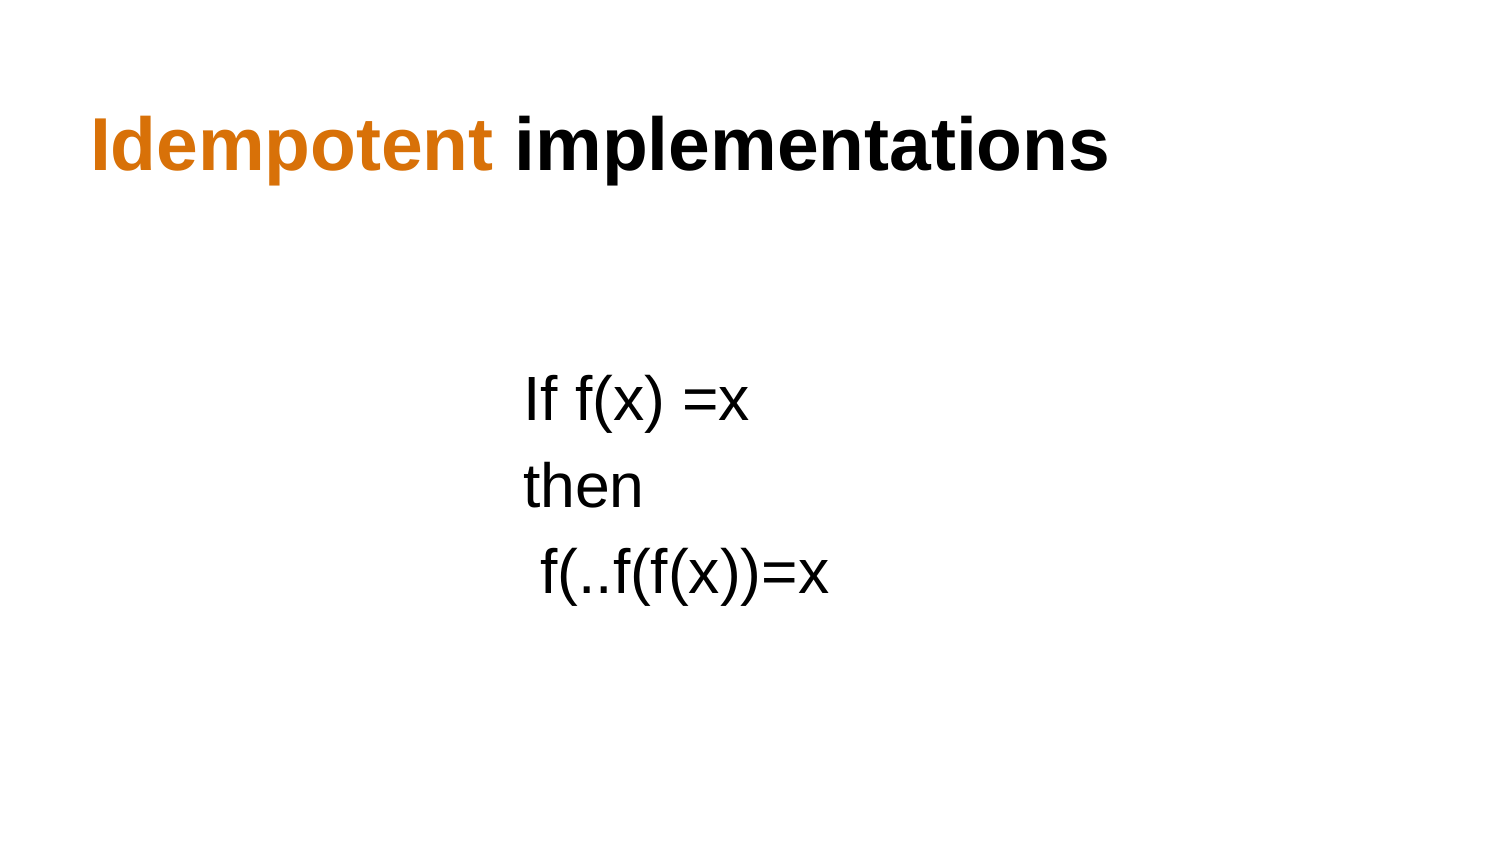

# Idempotent implementations
If f(x) =x
then
 f(..f(f(x))=x